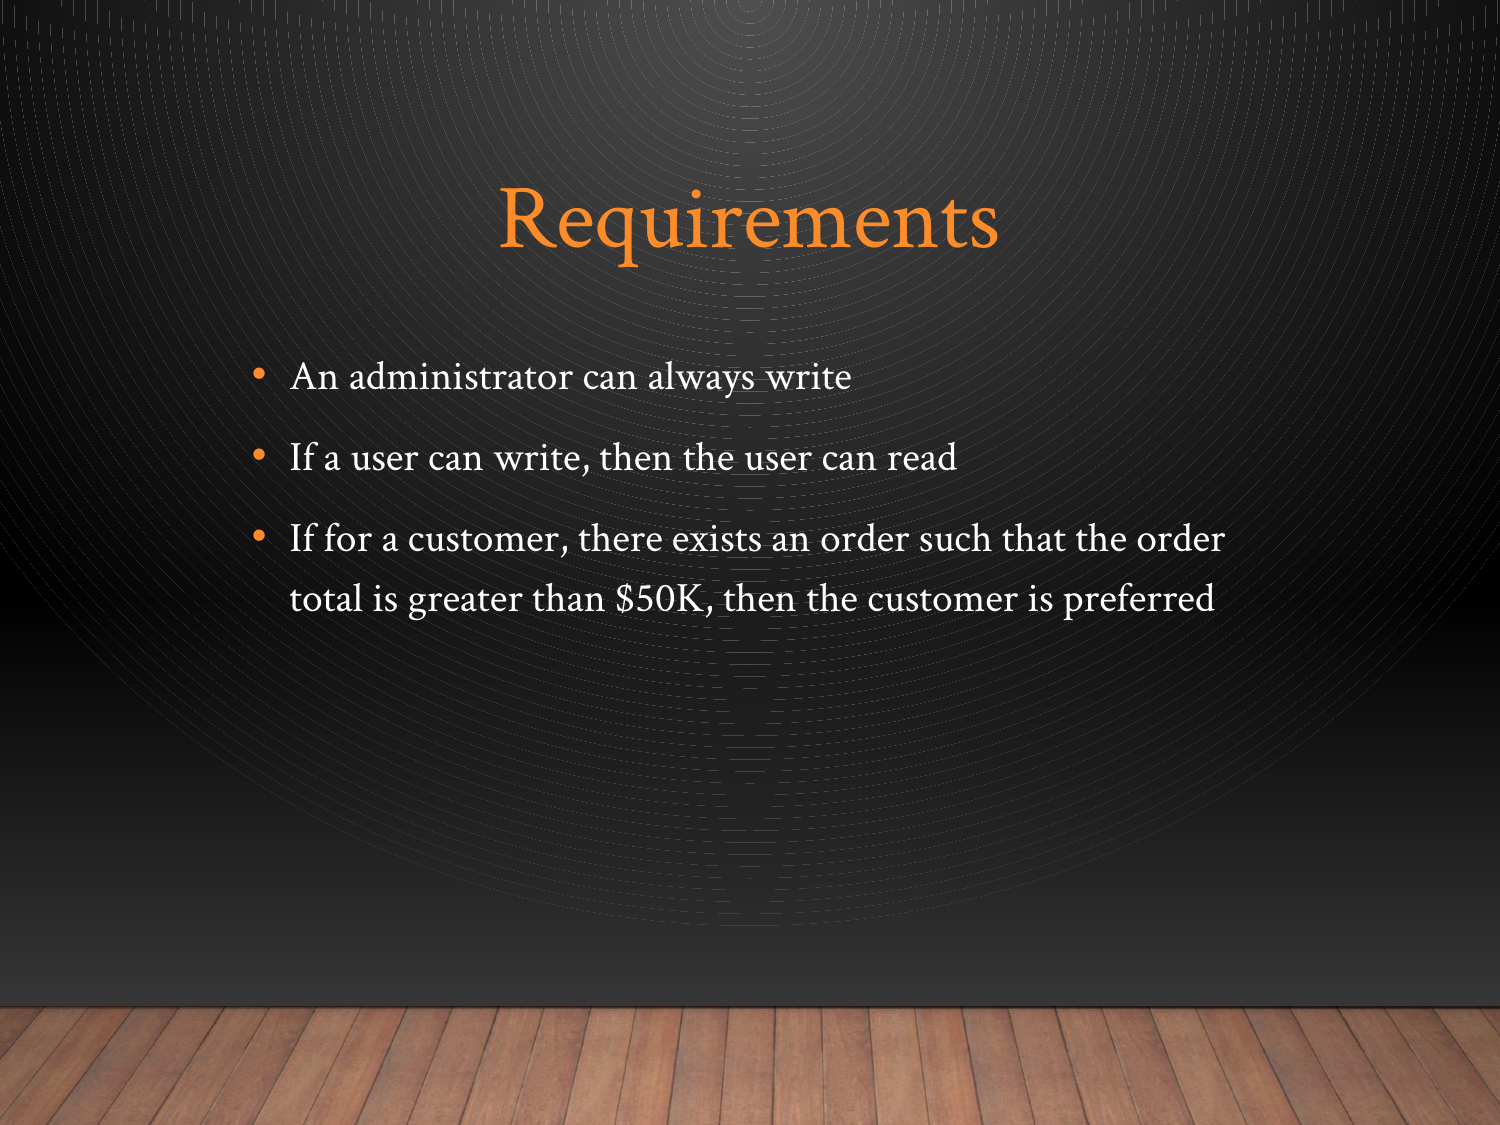

# Requirements
An administrator can always write
If a user can write, then the user can read
If for a customer, there exists an order such that the order total is greater than $50K, then the customer is preferred